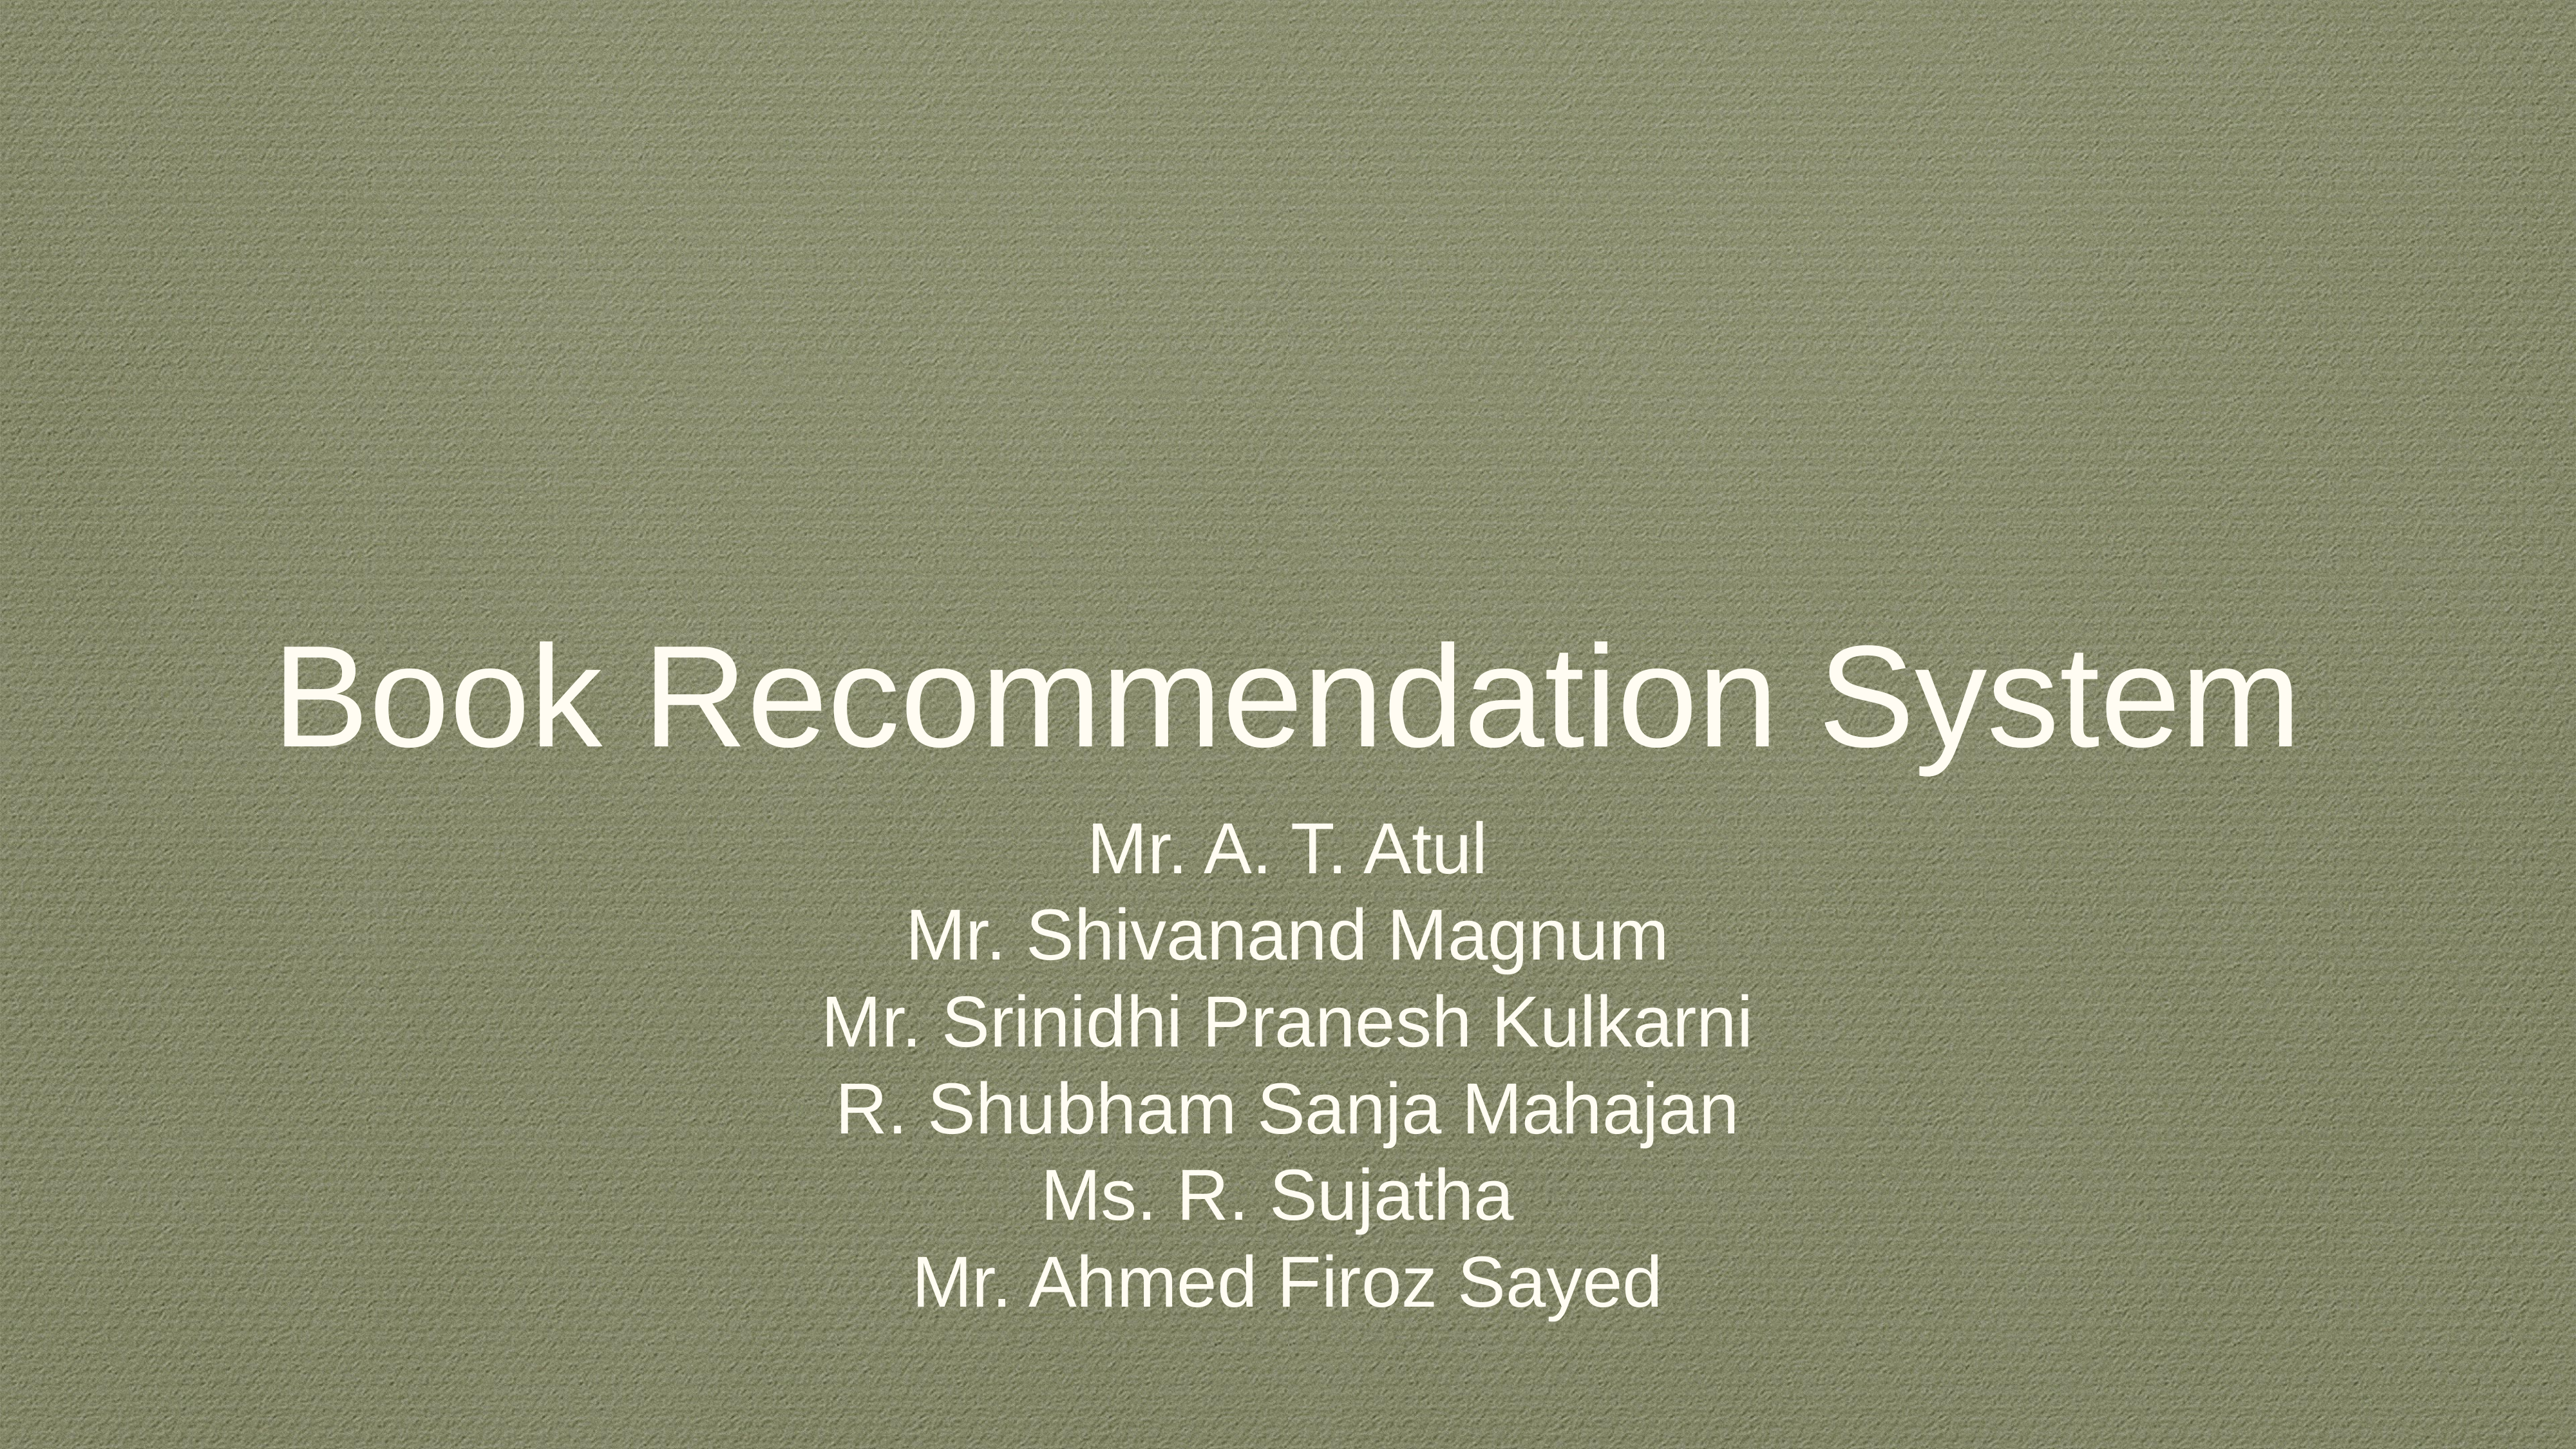

# Book Recommendation System
Mr. A. T. Atul
Mr. Shivanand Magnum
Mr. Srinidhi Pranesh Kulkarni
R. Shubham Sanja Mahajan
Ms. R. Sujatha
Mr. Ahmed Firoz Sayed